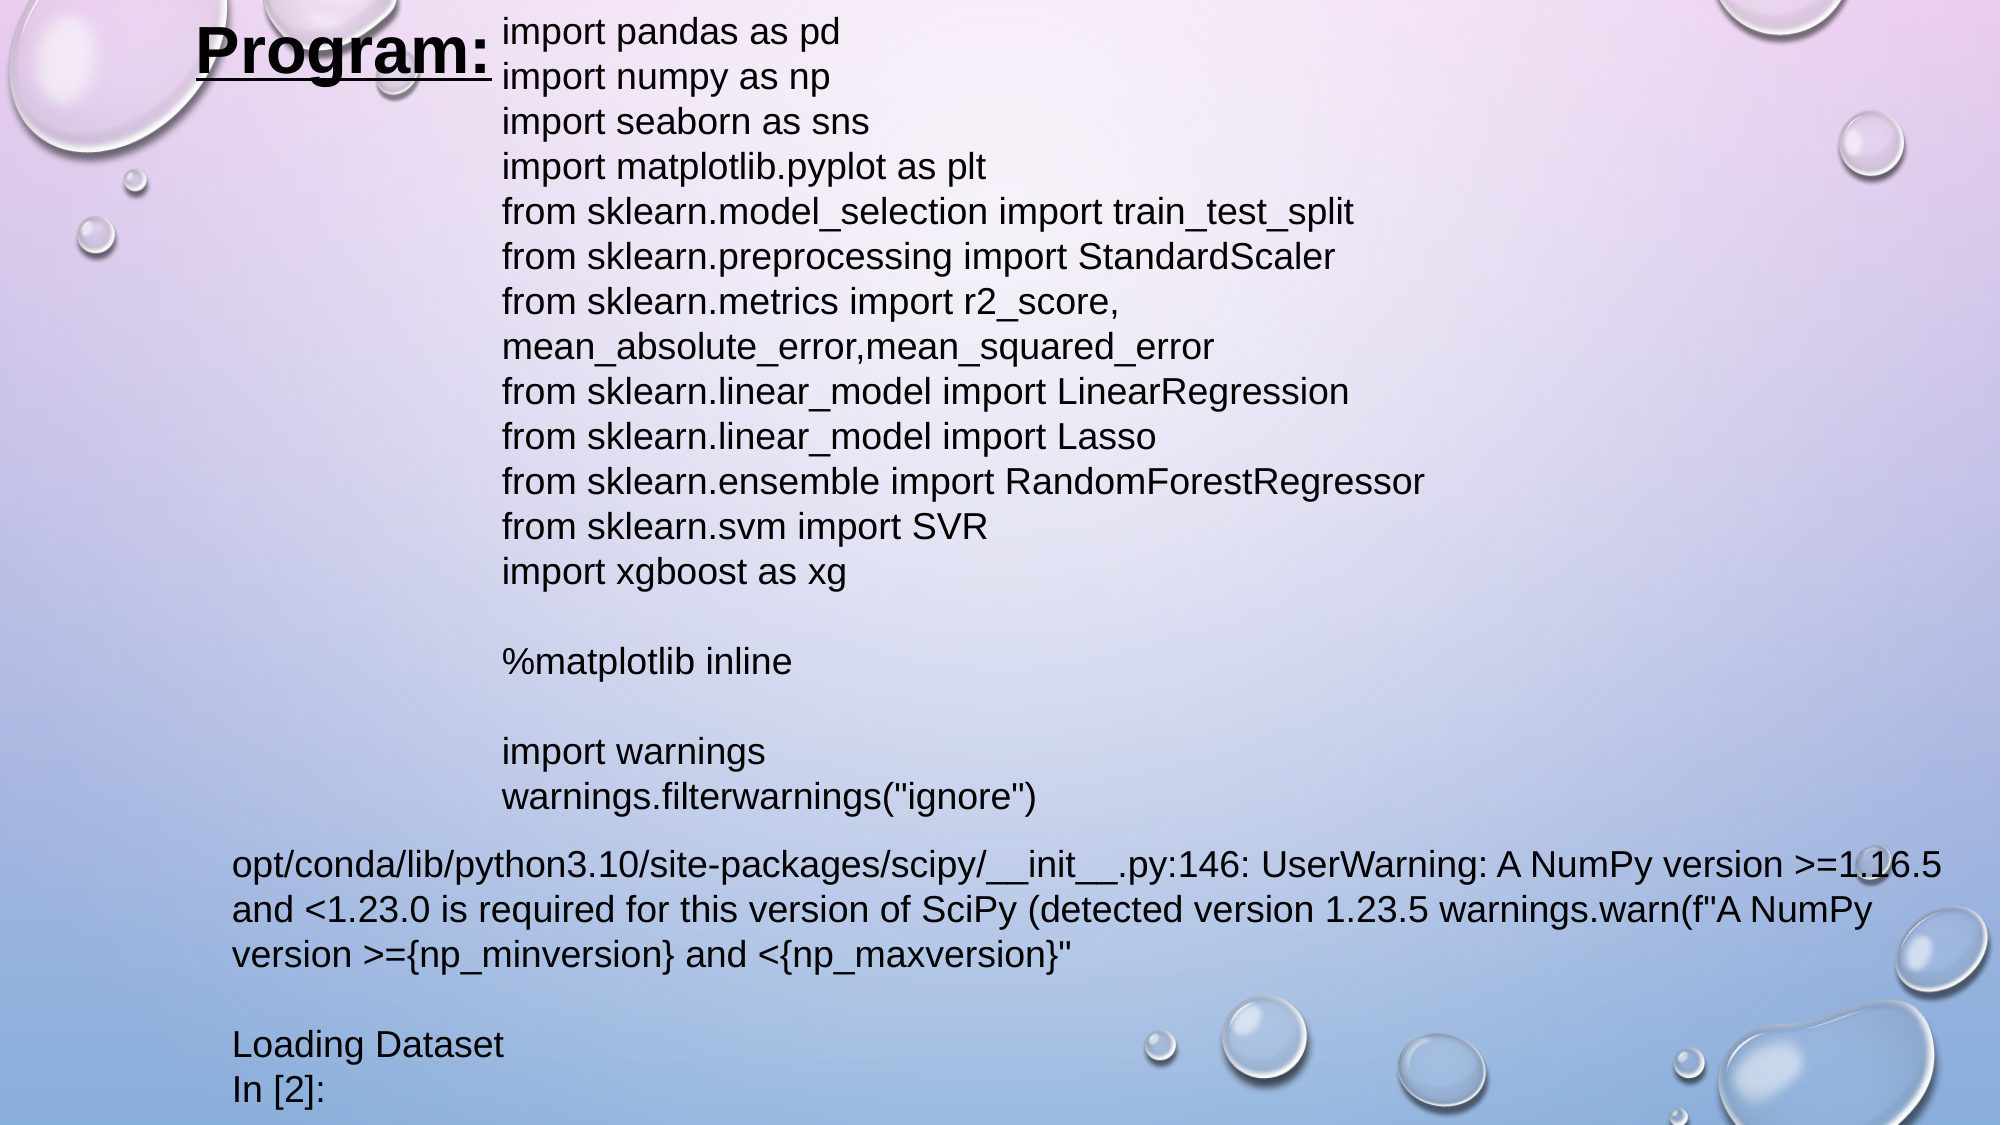

Program:
import pandas as pd
import numpy as np
import seaborn as sns
import matplotlib.pyplot as plt
from sklearn.model_selection import train_test_split
from sklearn.preprocessing import StandardScaler
from sklearn.metrics import r2_score, mean_absolute_error,mean_squared_error
from sklearn.linear_model import LinearRegression
from sklearn.linear_model import Lasso
from sklearn.ensemble import RandomForestRegressor
from sklearn.svm import SVR
import xgboost as xg

%matplotlib inline

import warnings
warnings.filterwarnings("ignore")
opt/conda/lib/python3.10/site-packages/scipy/__init__.py:146: UserWarning: A NumPy version >=1.16.5 and <1.23.0 is required for this version of SciPy (detected version 1.23.5 warnings.warn(f"A NumPy version >={np_minversion} and <{np_maxversion}"

Loading Dataset
In [2]: